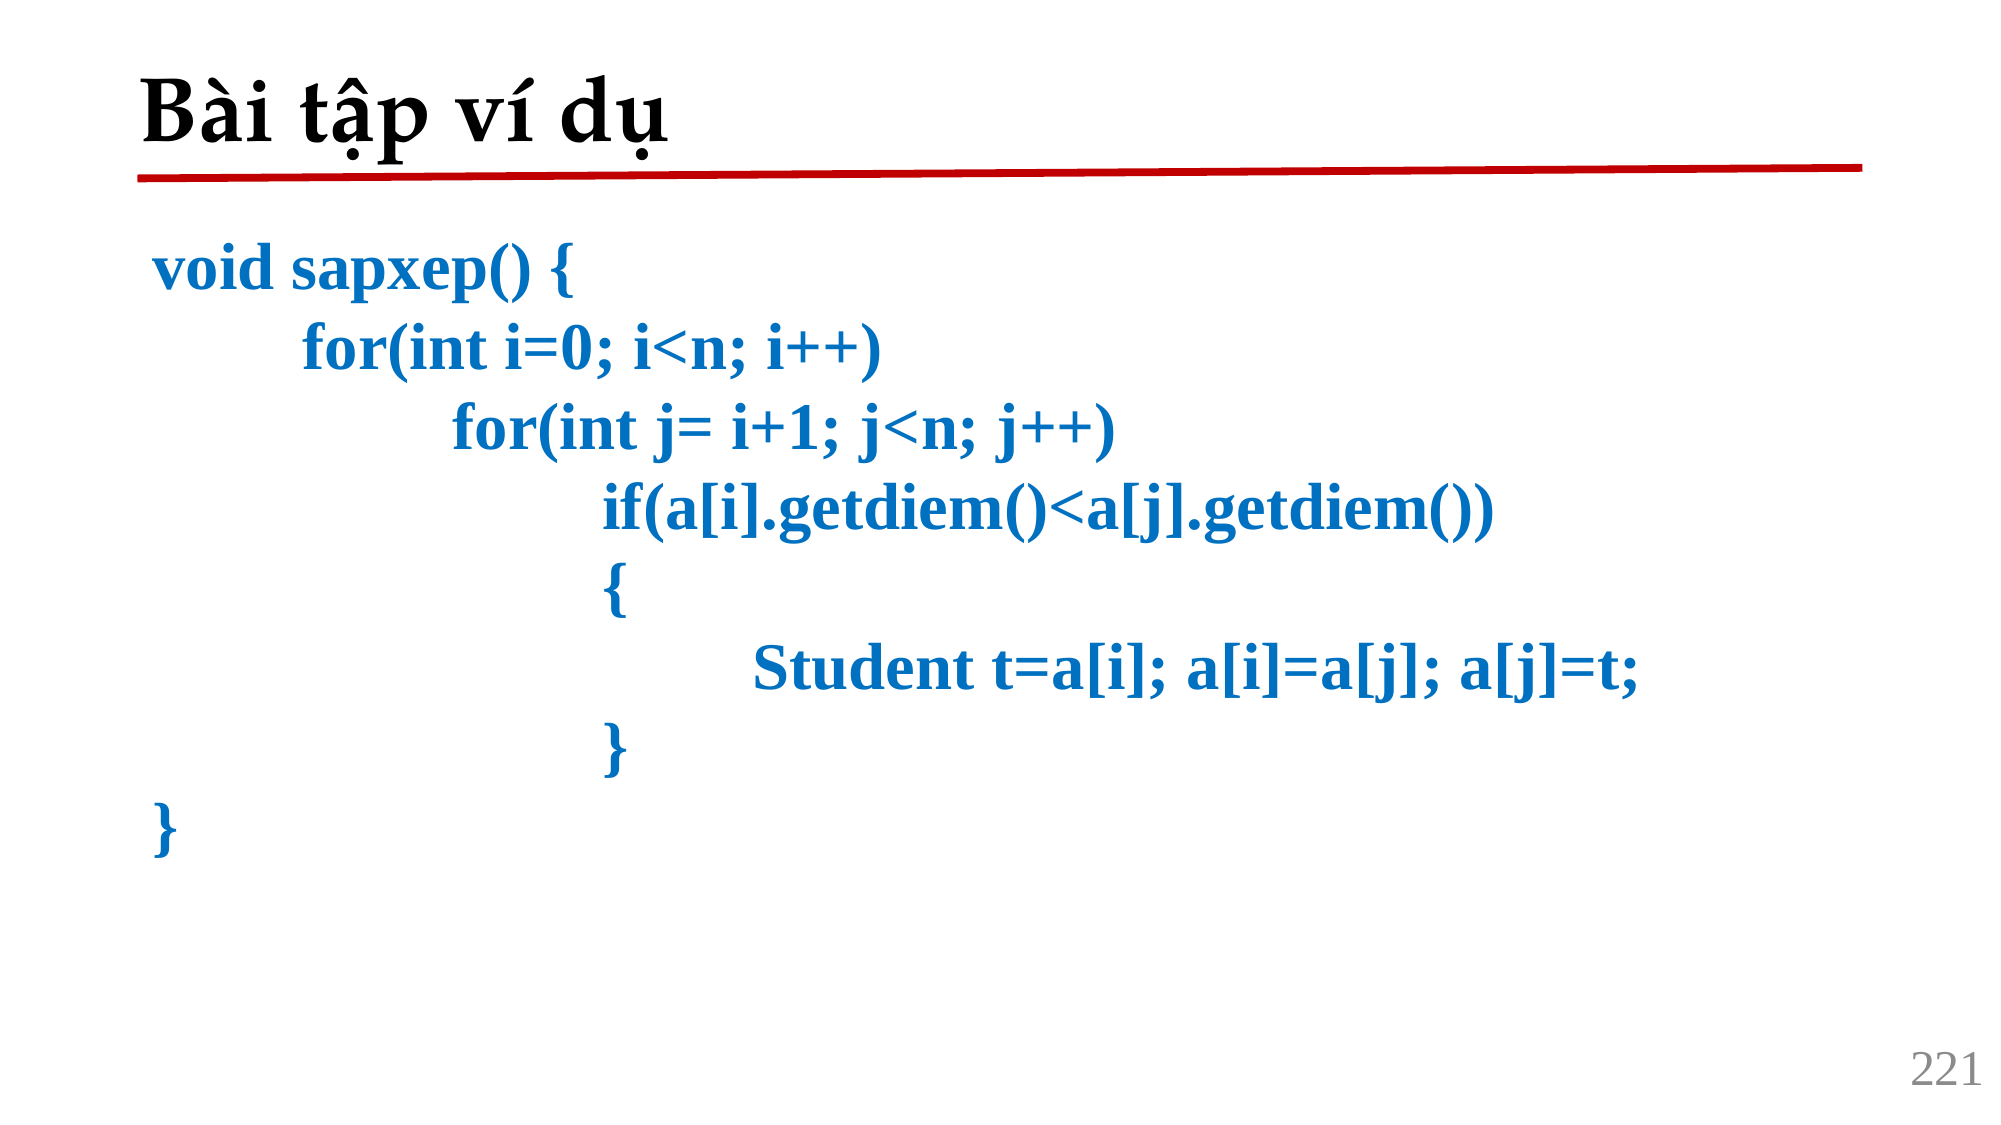

# Bài tập ví dụ
void sapxep() {
	for(int i=0; i<n; i++)
		for(int j= i+1; j<n; j++)
			if(a[i].getdiem()<a[j].getdiem())
			{
				Student t=a[i]; a[i]=a[j]; a[j]=t;
			}
}
221